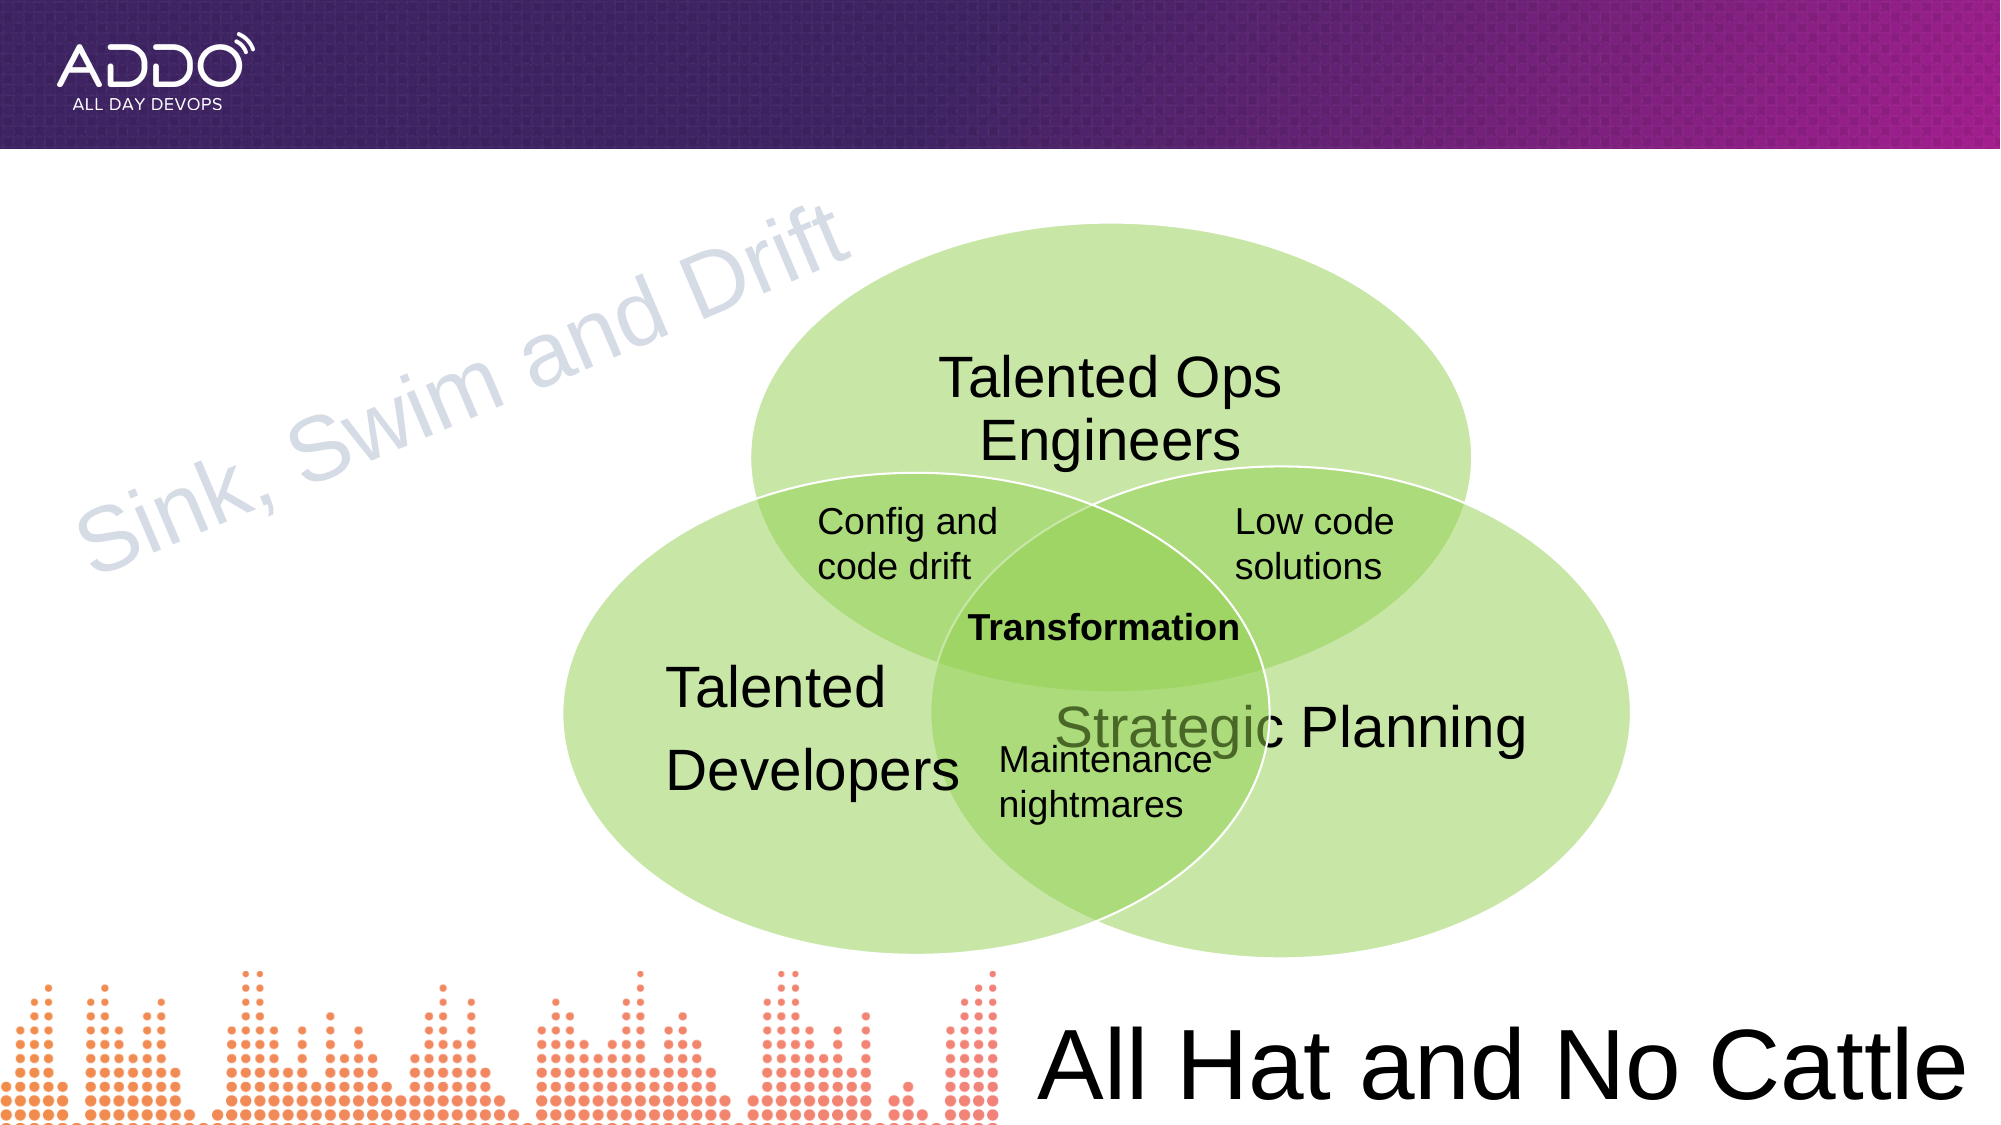

Talented Ops Engineers
Strategic Planning
Talented
Developers
Sink, Swim and Drift
Config and
code drift
Low code
solutions
Transformation
Maintenance
nightmares
All Hat and No Cattle